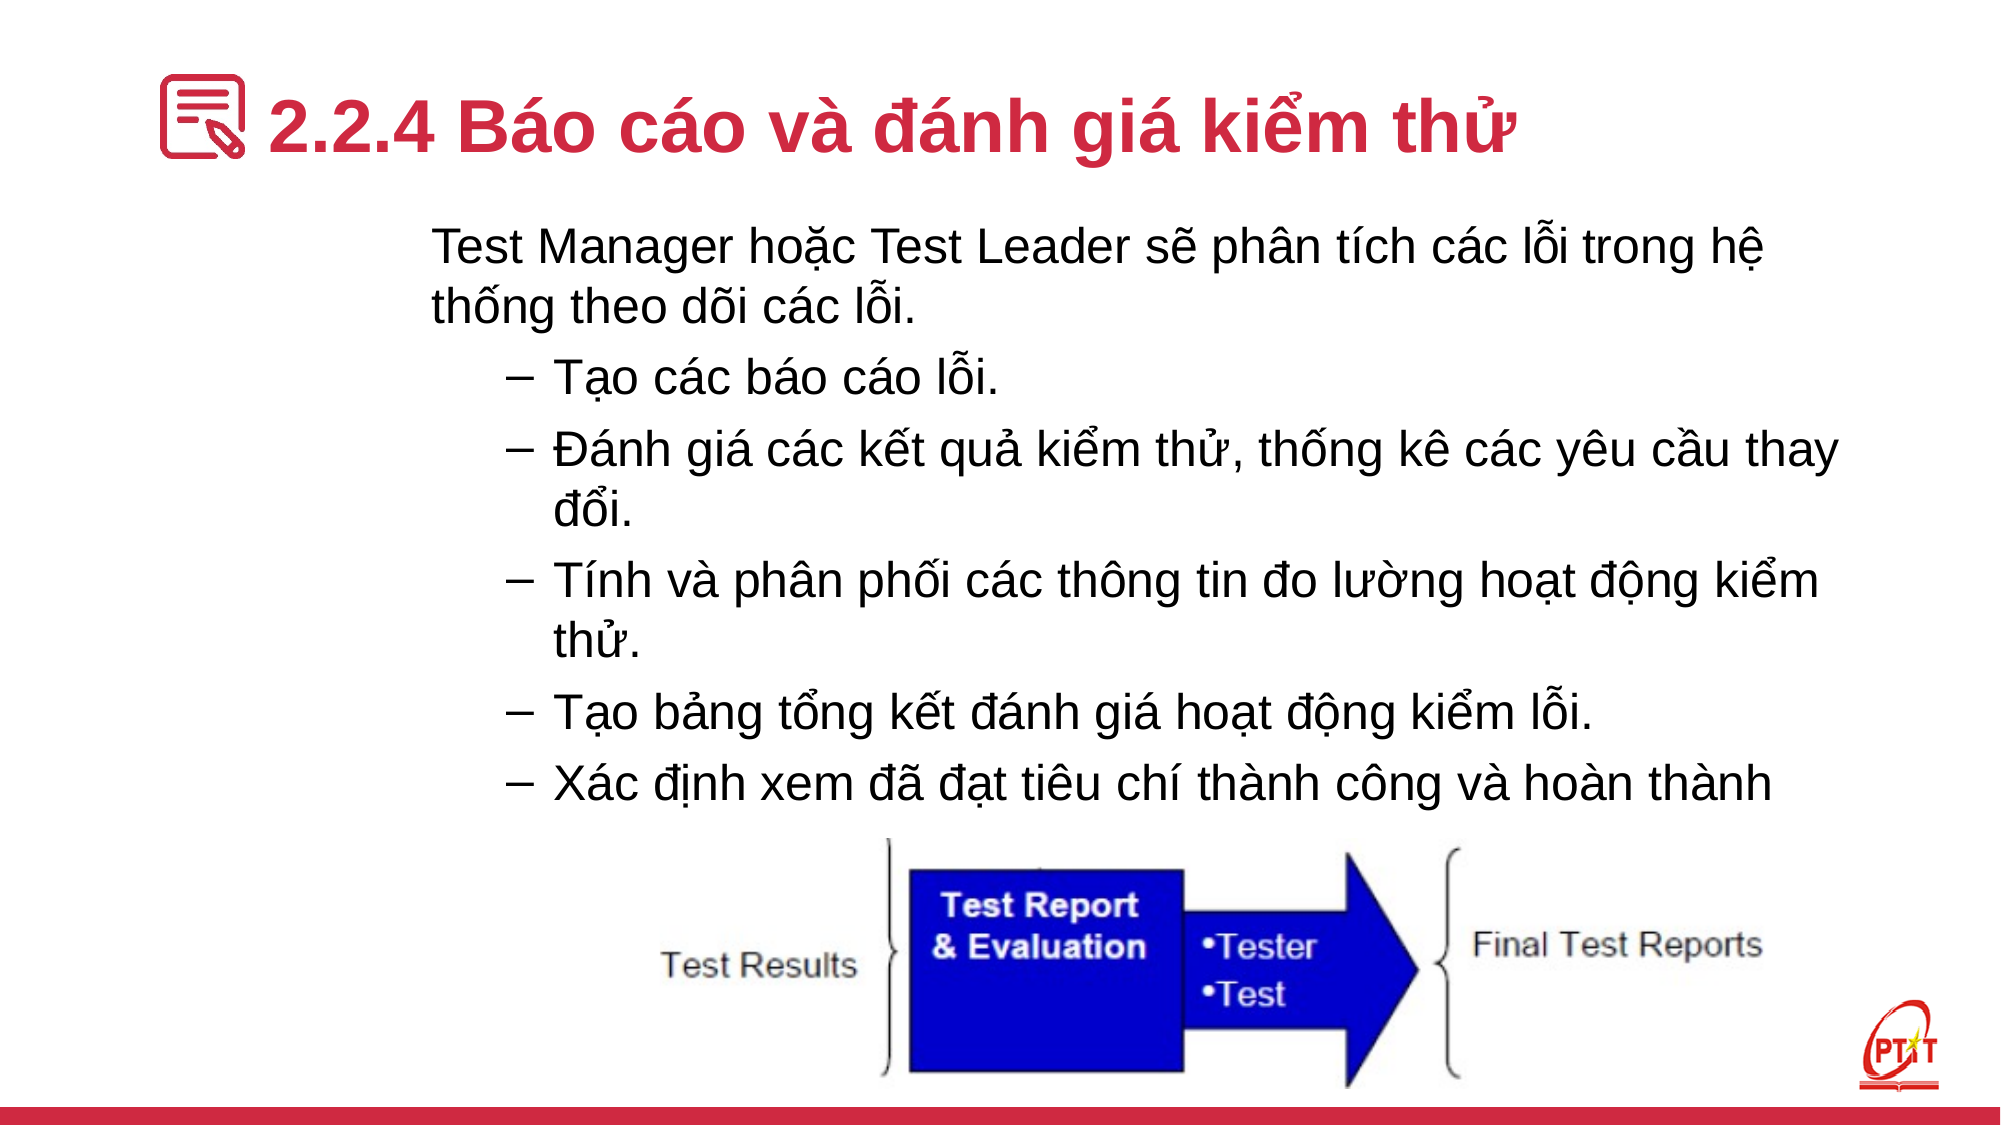

# 2.2.4 Báo cáo và đánh giá kiểm thử
Test Manager hoặc Test Leader sẽ phân tích các lỗi trong hệ  thống theo dõi các lỗi.
Tạo các báo cáo lỗi.
Đánh giá các kết quả kiểm thử, thống kê các yêu cầu thay  đổi.
Tính và phân phối các thông tin đo lường hoạt động kiểm
thử.
Tạo bảng tổng kết đánh giá hoạt động kiểm lỗi.
Xác định xem đã đạt tiêu chí thành công và hoàn thành

30